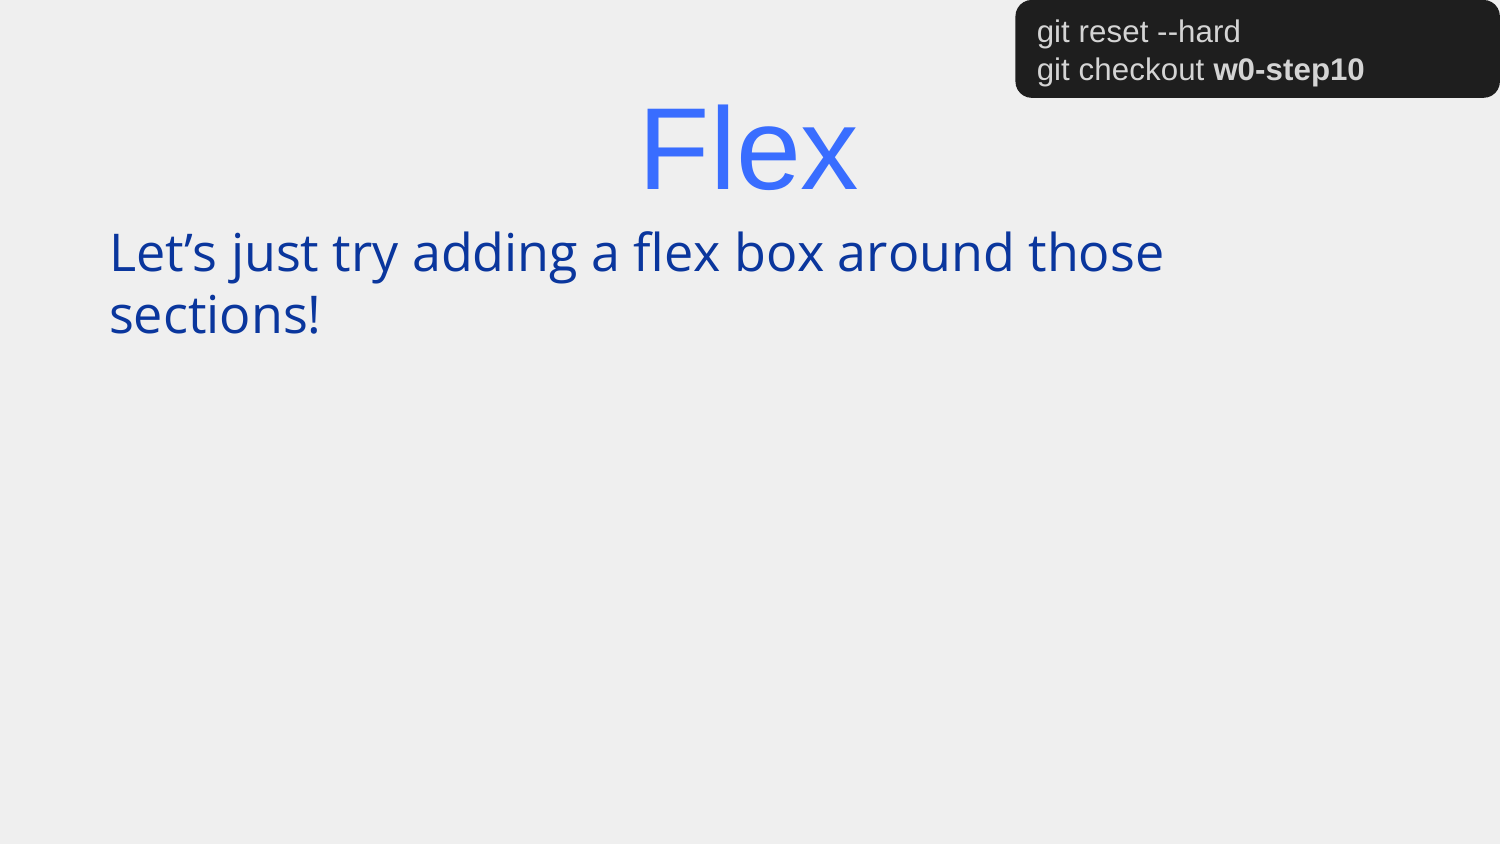

git reset --hard
git checkout w0-step10
# Flex
Let’s just try adding a flex box around those sections!